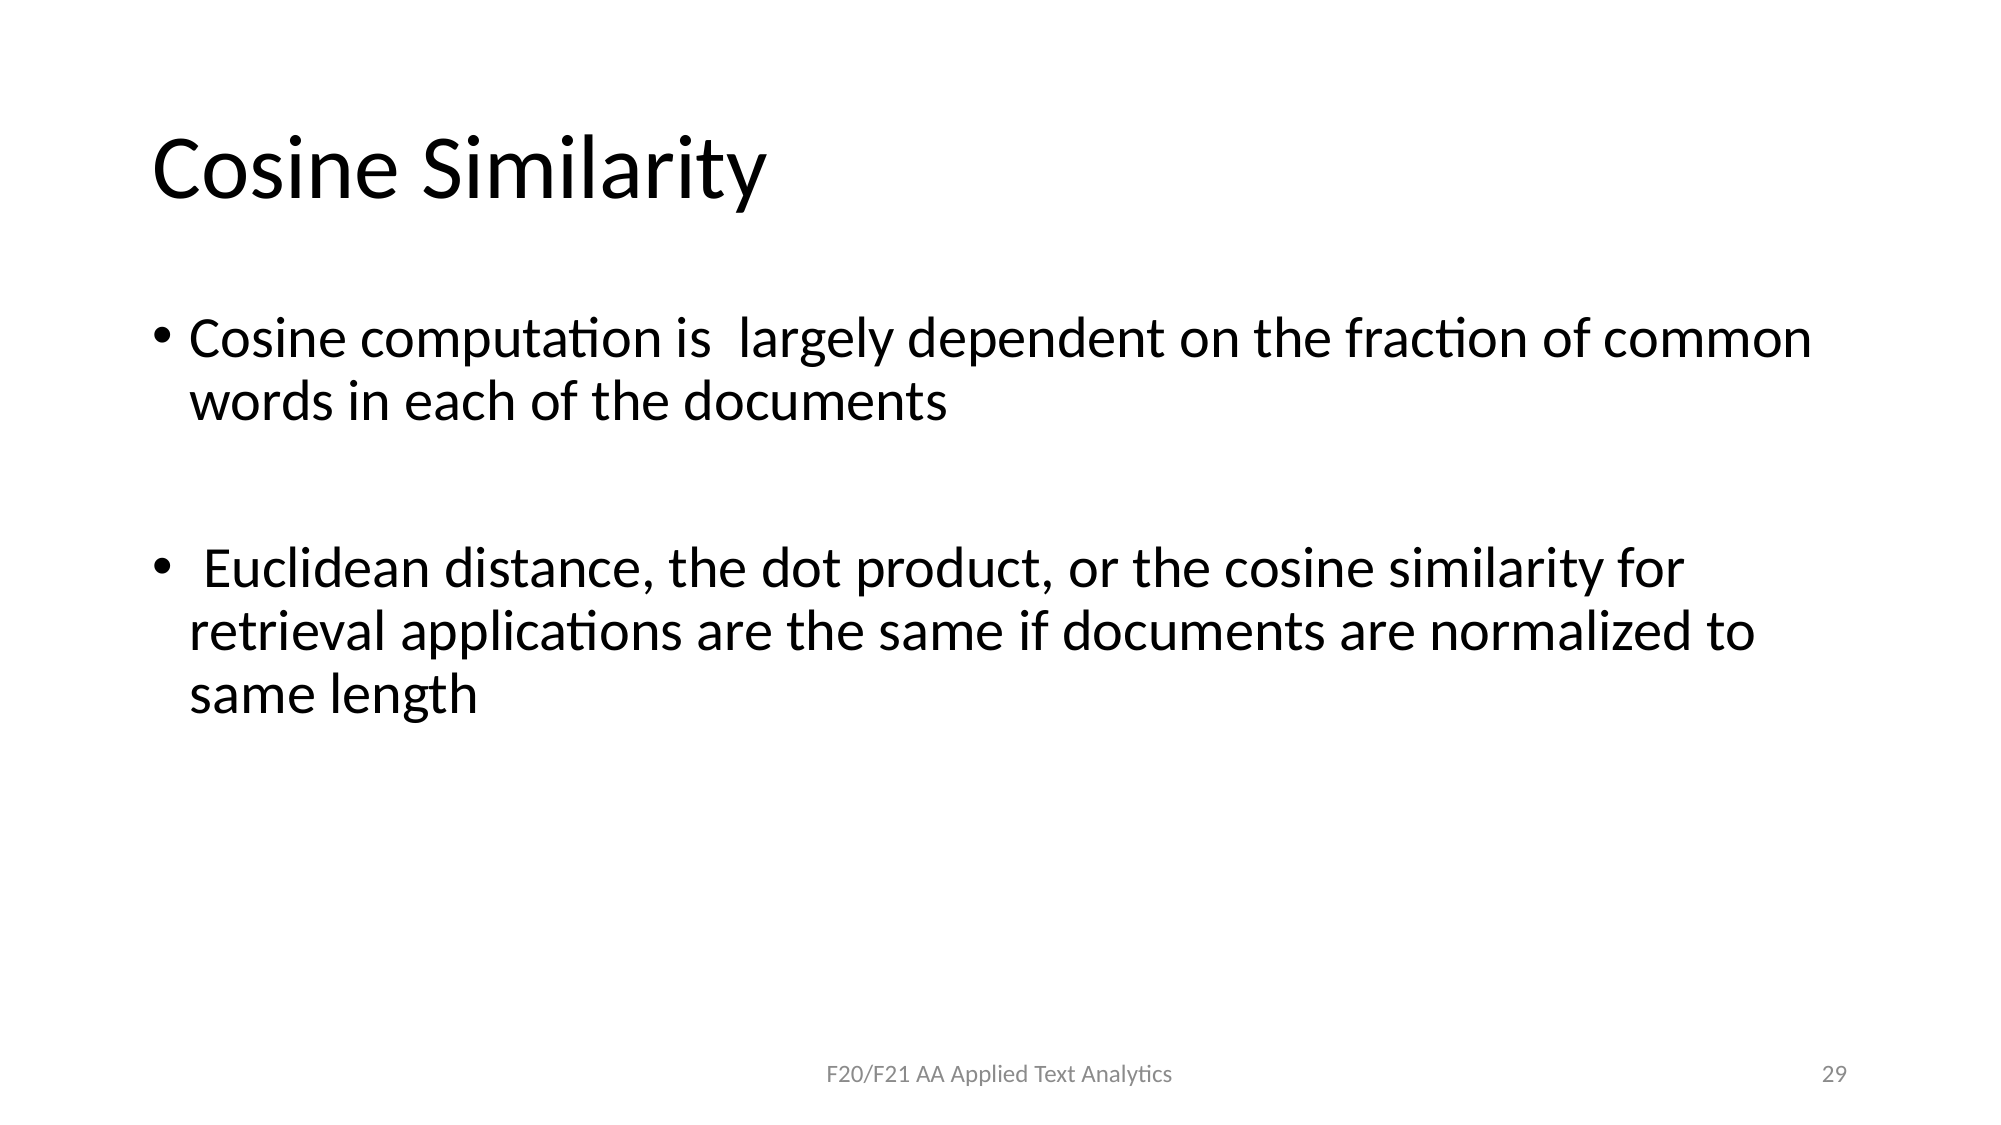

# Cosine Similarity
Cosine computation is  largely dependent on the fraction of common words in each of the documents

 Euclidean distance, the dot product, or the cosine similarity for retrieval applications are the same if documents are normalized to same length
F20/F21 AA Applied Text Analytics
29